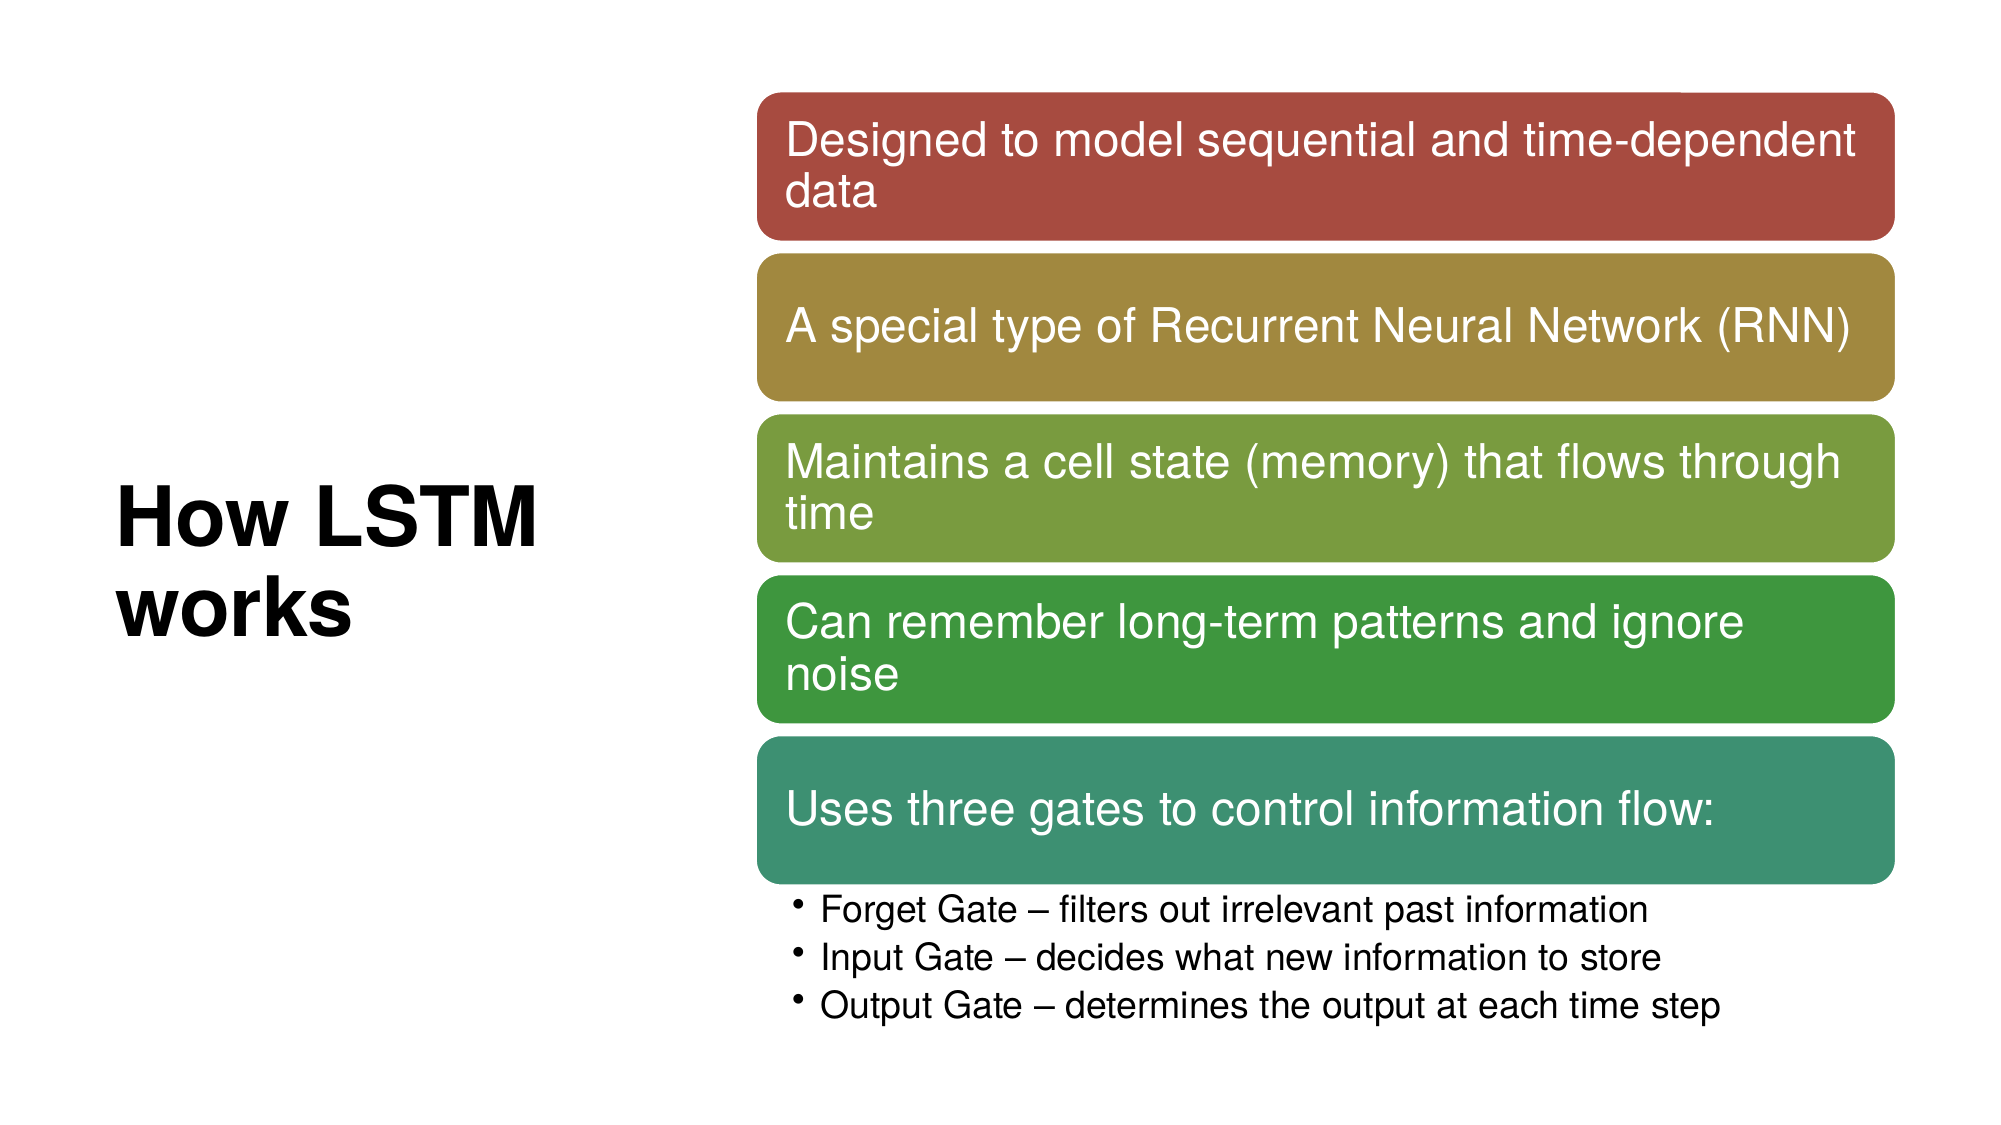

# How LSTM works
Designed to model sequential and time-dependent data
A special type of Recurrent Neural Network (RNN)
Maintains a cell state (memory) that flows through time
Can remember long-term patterns and ignore noise
Uses three gates to control information flow:
Forget Gate – filters out irrelevant past information
Input Gate – decides what new information to store
Output Gate – determines the output at each time step